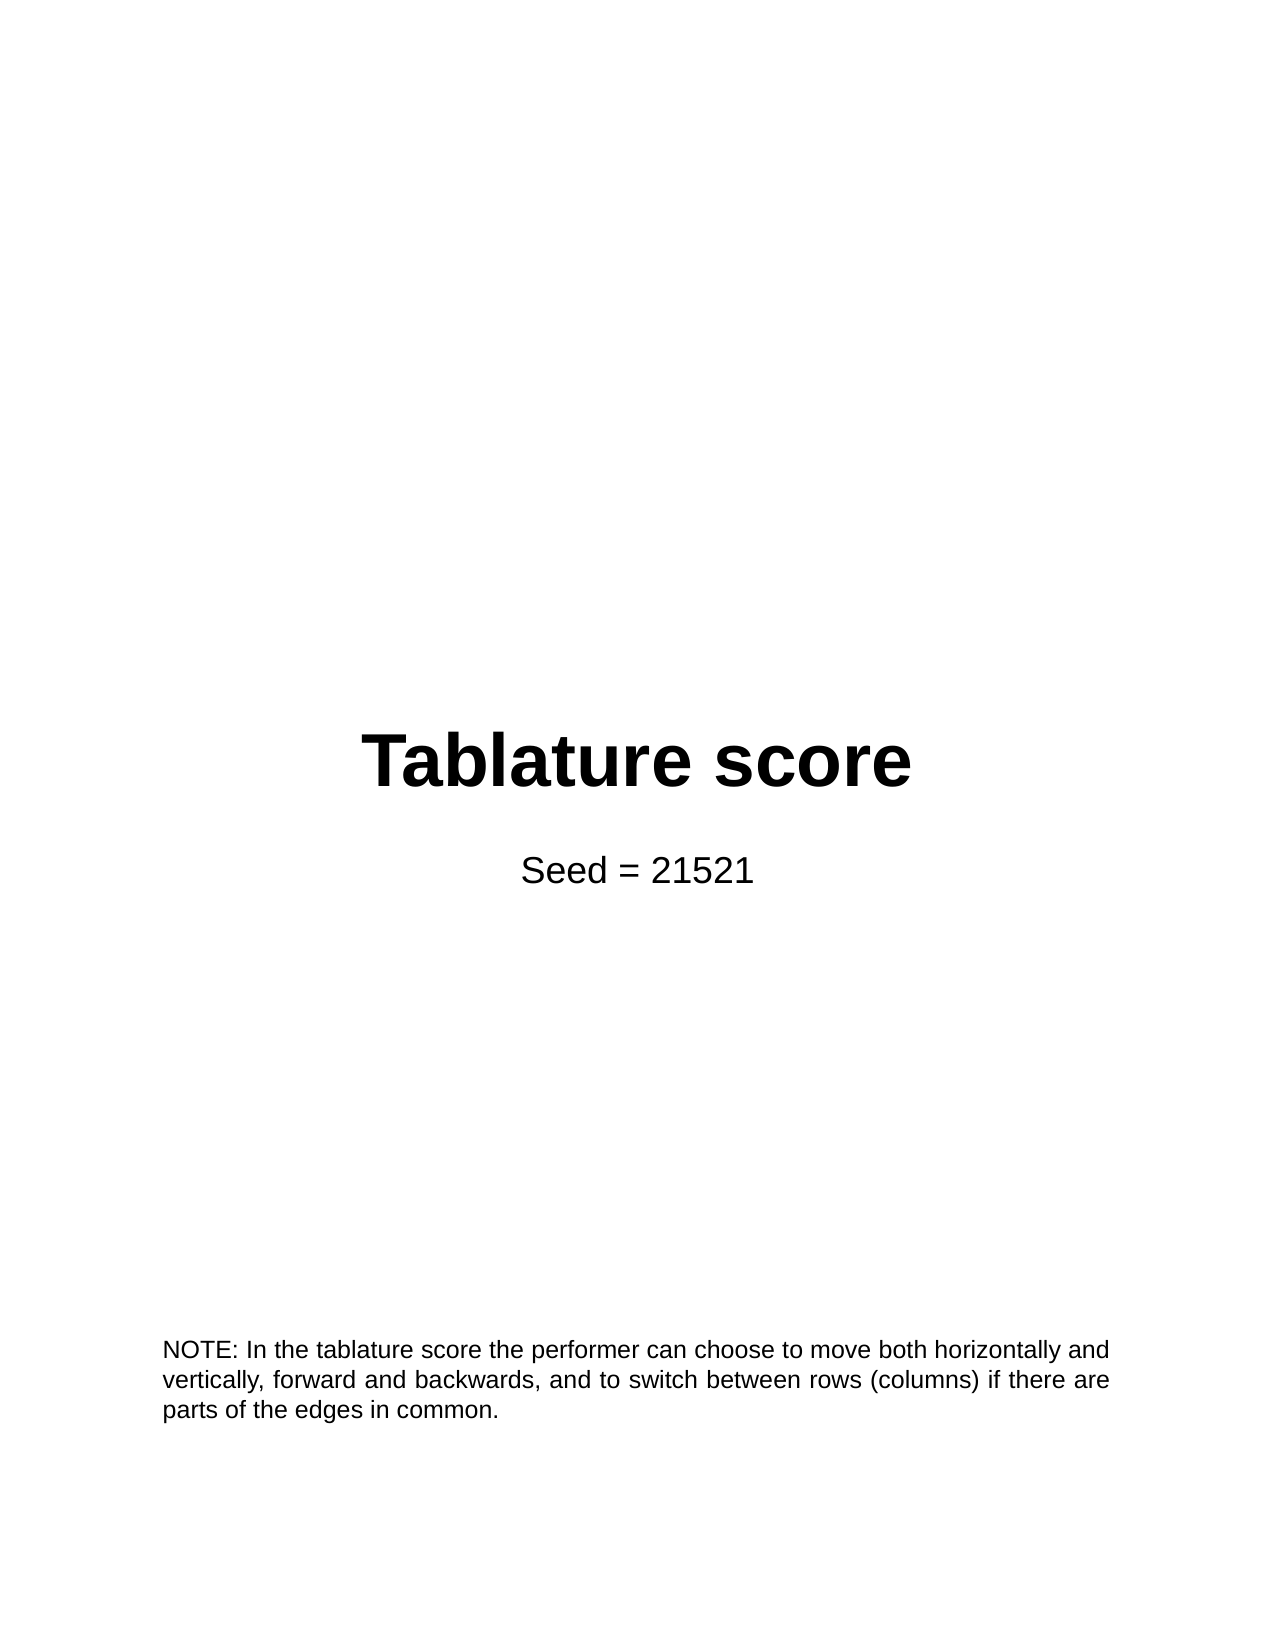

Tablature score

Seed = 21521
NOTE: In the tablature score the performer can choose to move both horizontally and vertically, forward and backwards, and to switch between rows (columns) if there are parts of the edges in common.